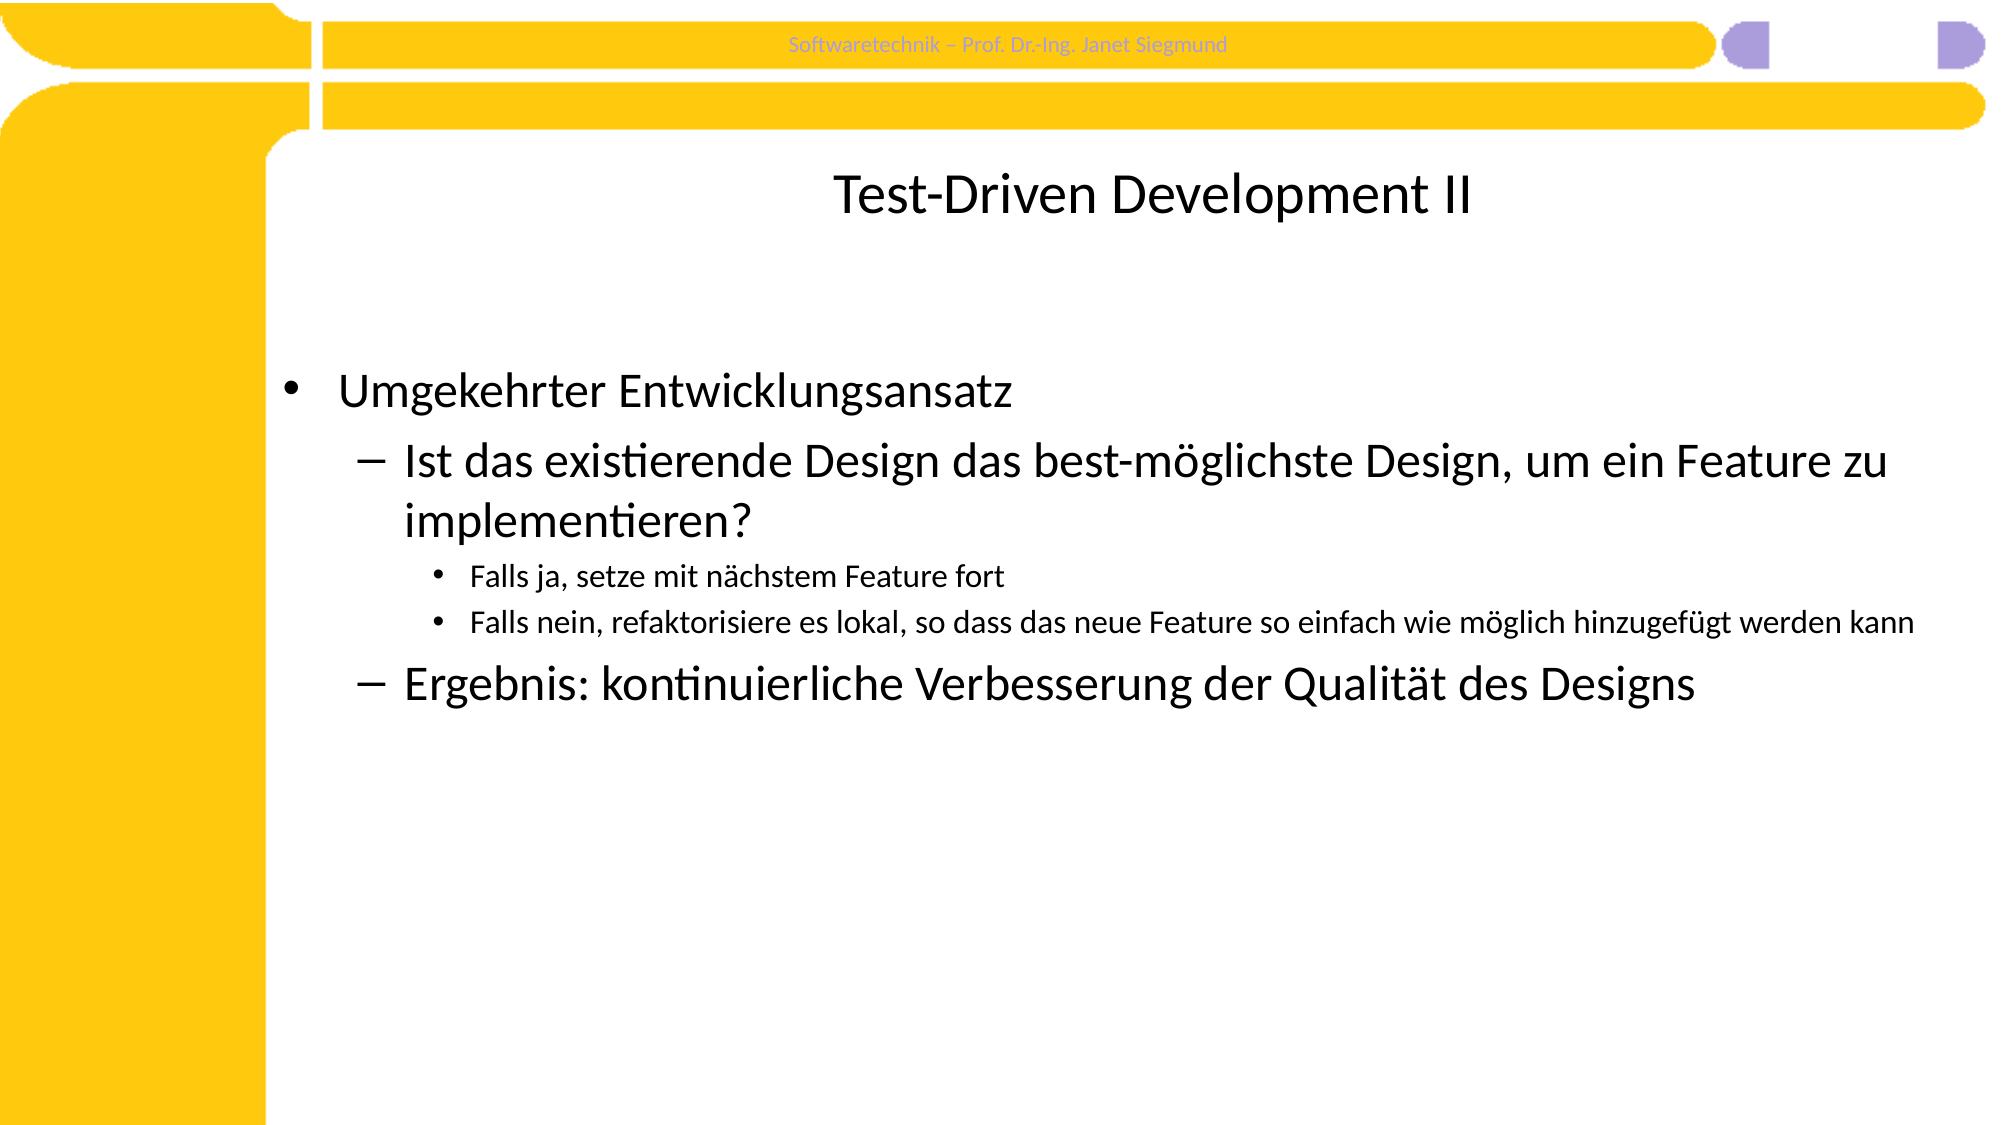

# Test-Driven Development II
Umgekehrter Entwicklungsansatz
Ist das existierende Design das best-möglichste Design, um ein Feature zu implementieren?
Falls ja, setze mit nächstem Feature fort
Falls nein, refaktorisiere es lokal, so dass das neue Feature so einfach wie möglich hinzugefügt werden kann
Ergebnis: kontinuierliche Verbesserung der Qualität des Designs